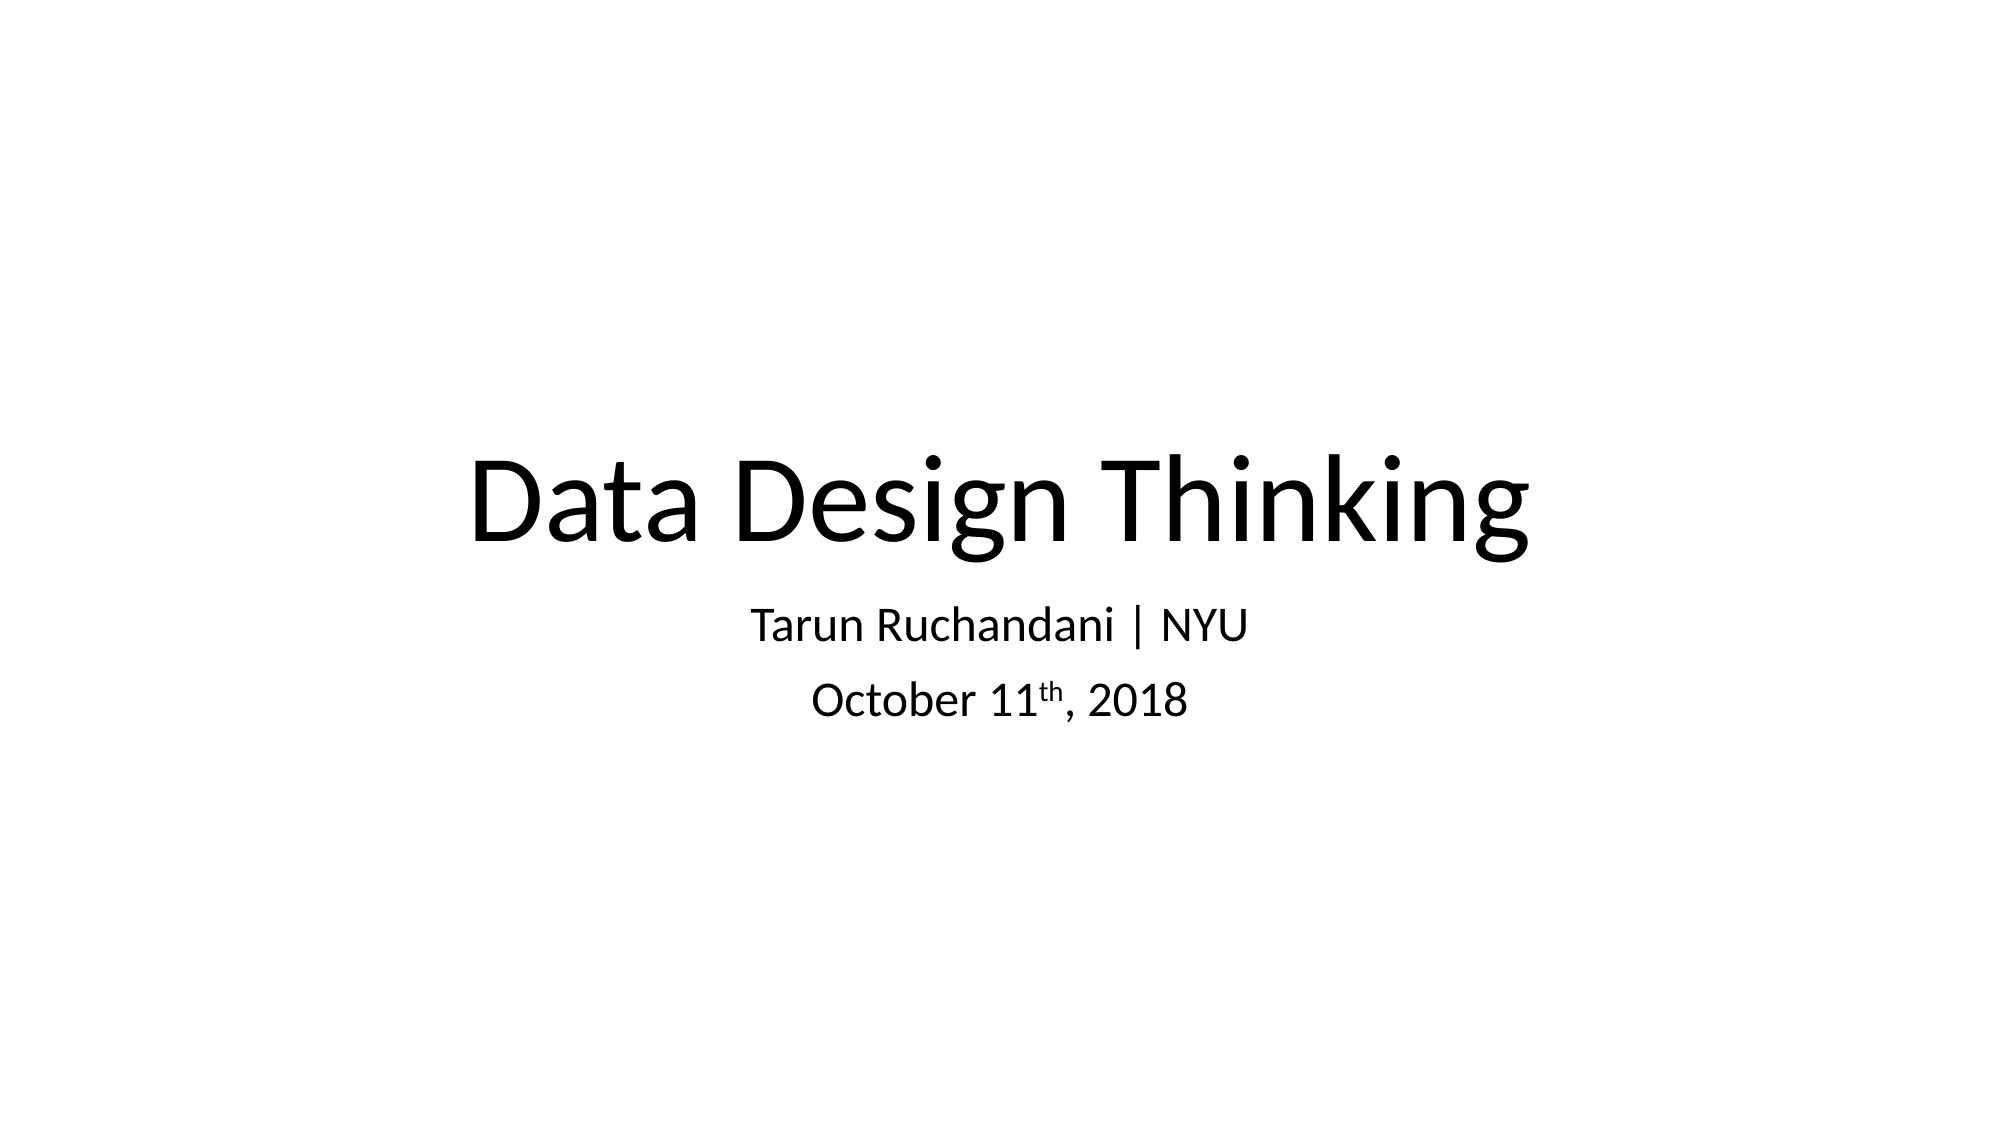

# Data Design Thinking
Tarun Ruchandani | NYU
October 11th, 2018